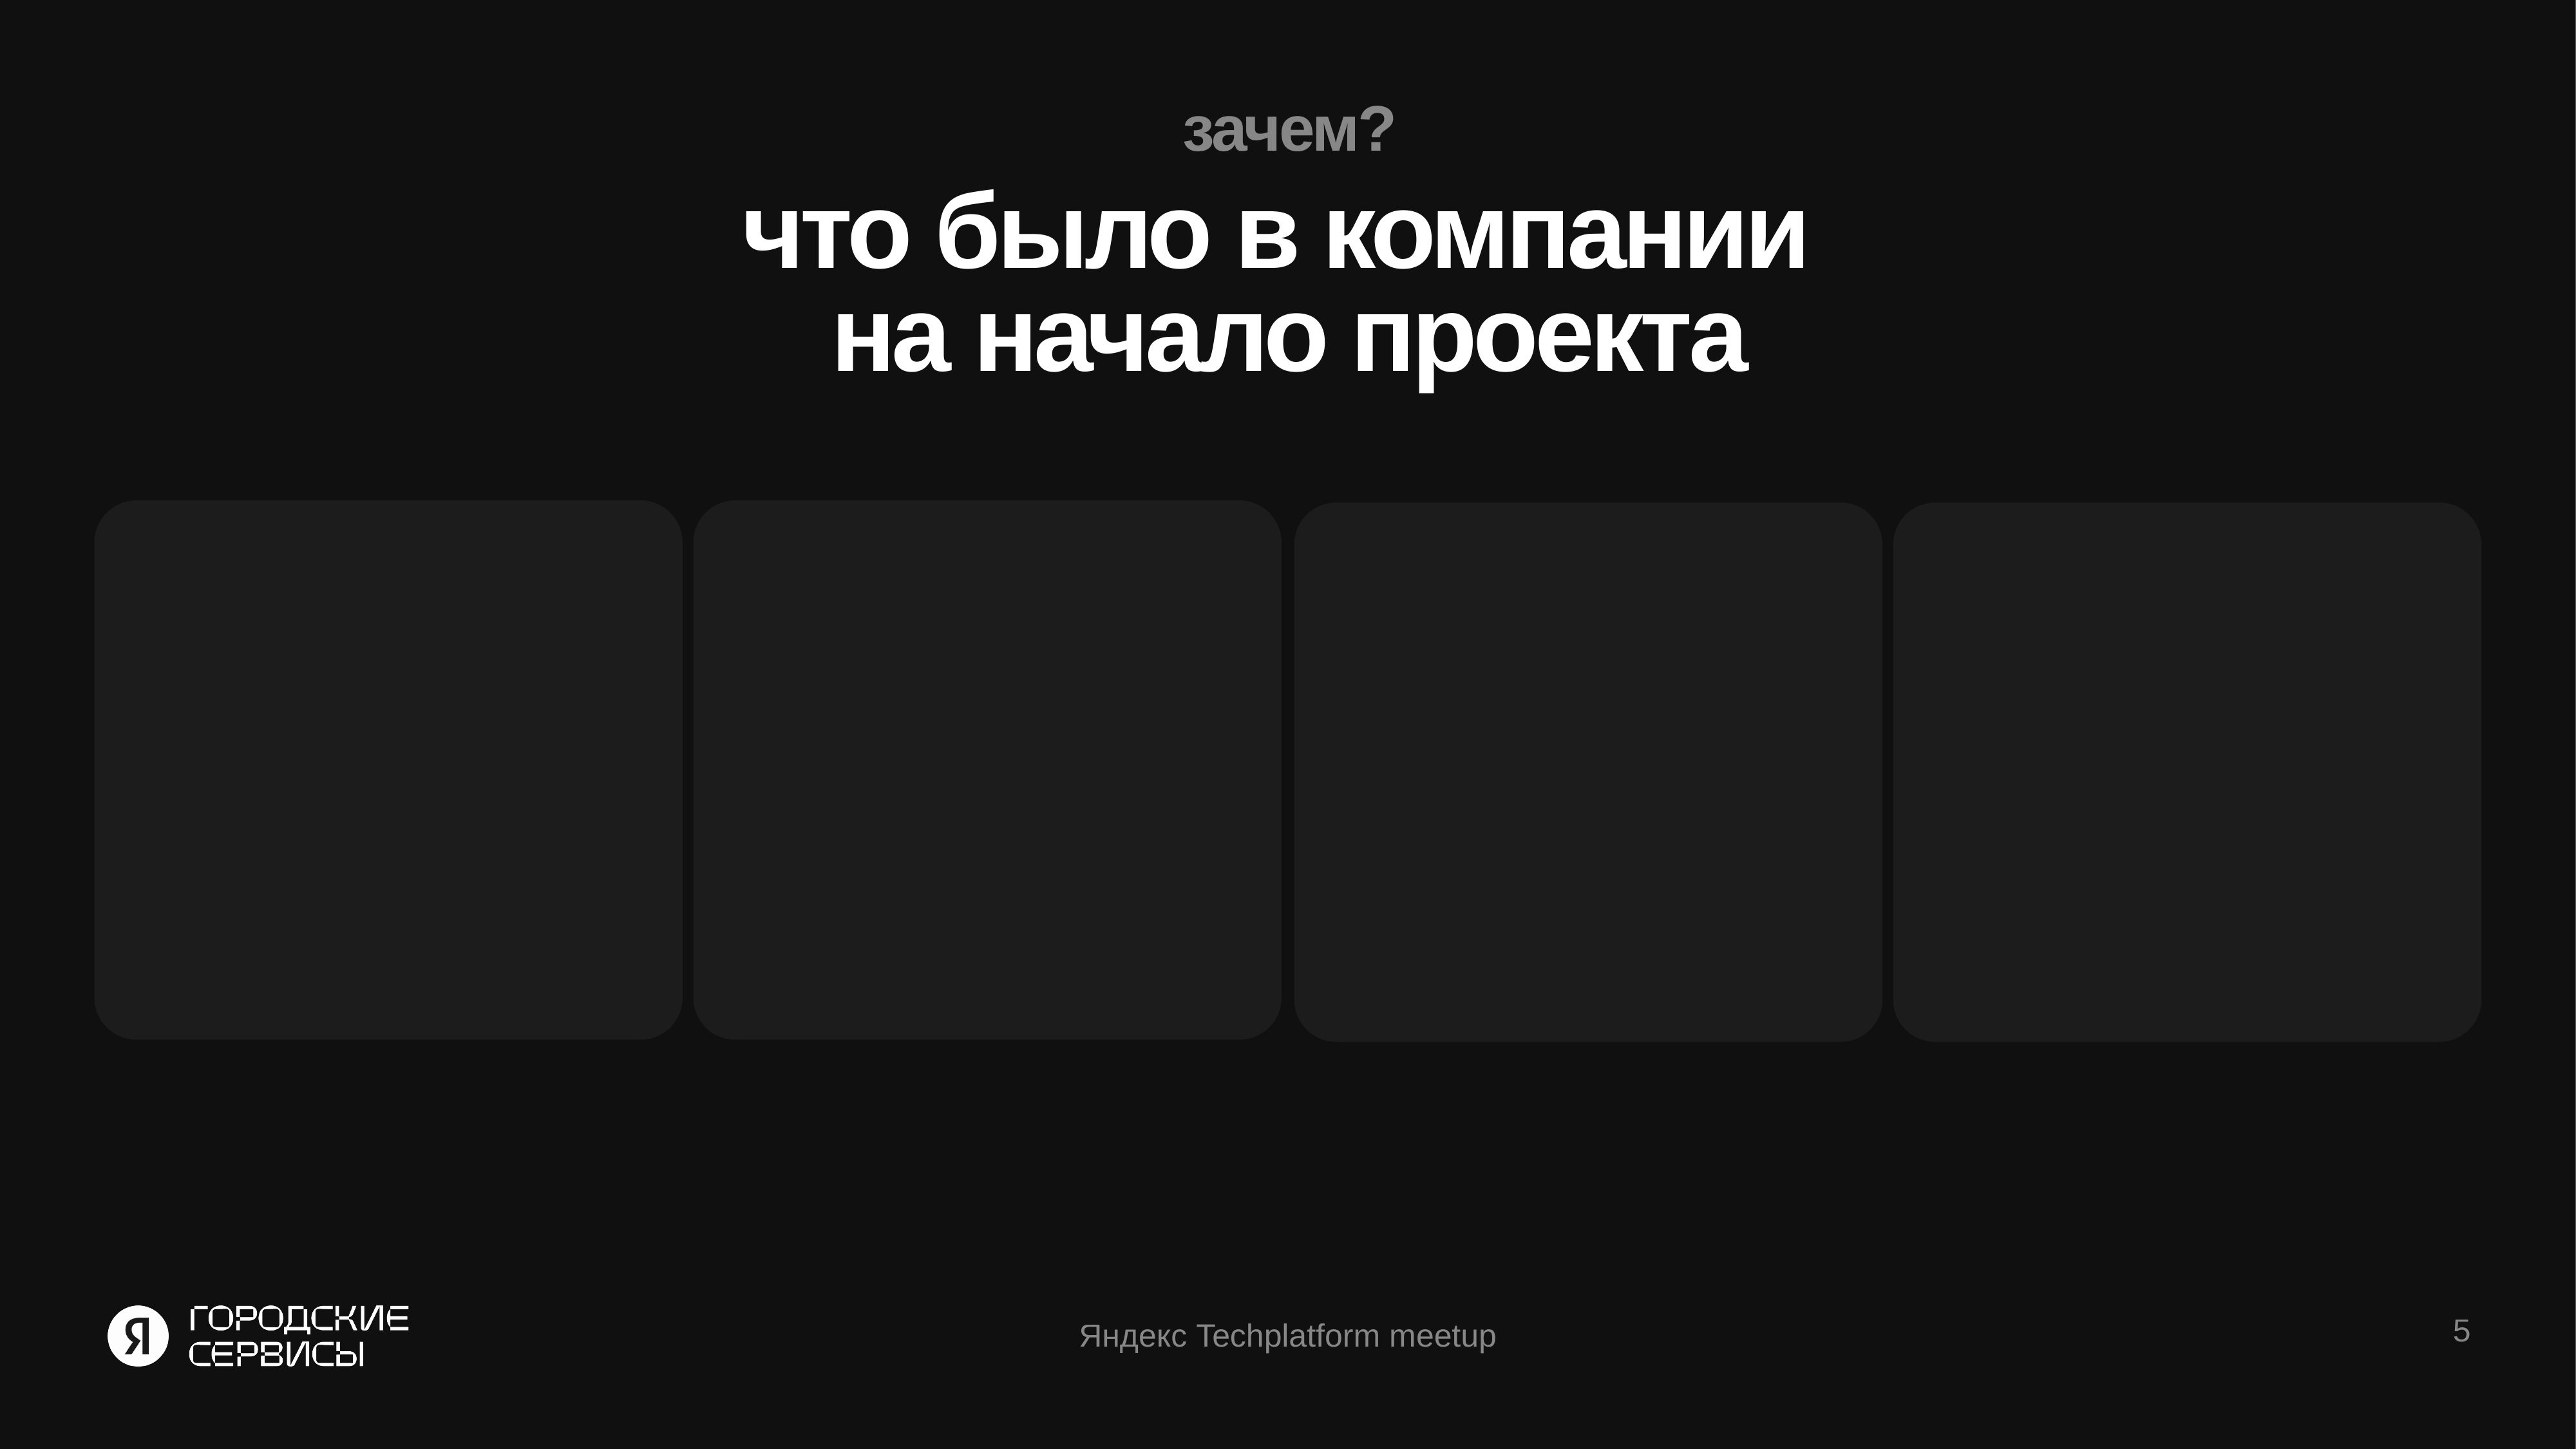

зачем?
# что было в компании на начало проекта

5
Яндекс Techplatform meetup